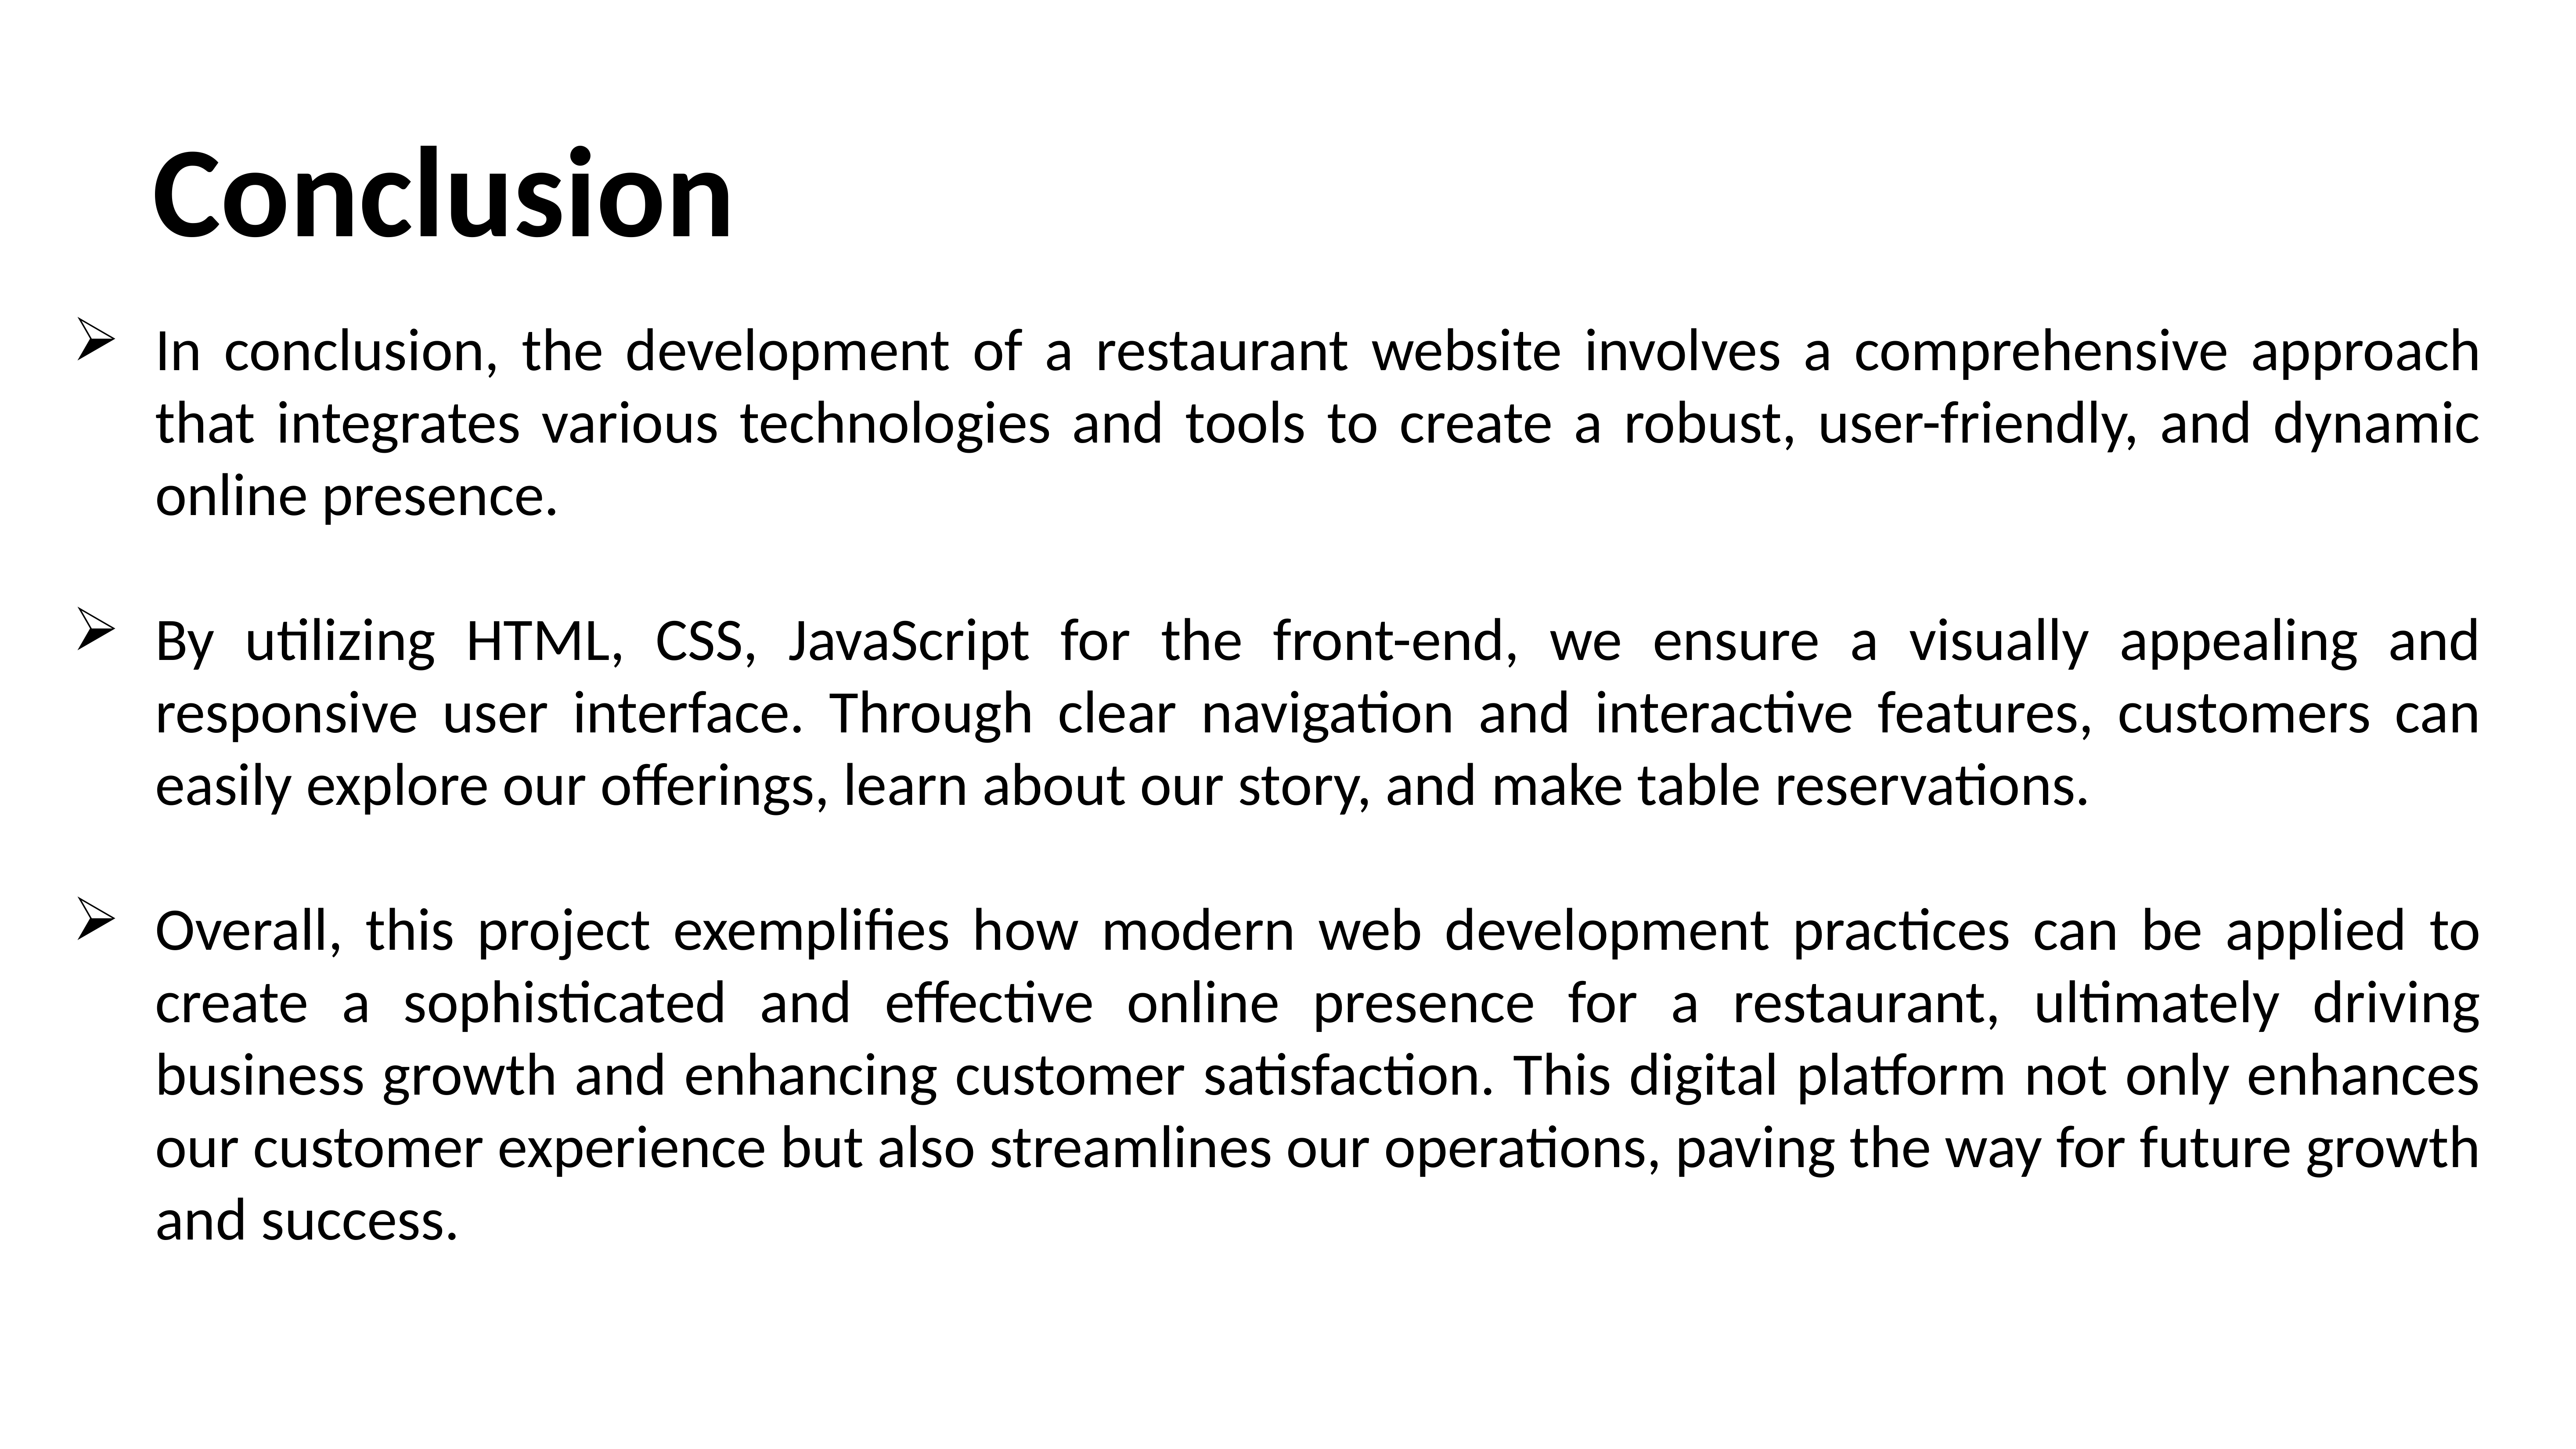

# Conclusion

In conclusion, the development of a restaurant website involves a comprehensive approach that integrates various technologies and tools to create a robust, user-friendly, and dynamic online presence.

By utilizing HTML, CSS, JavaScript for the front-end, we ensure a visually appealing and responsive user interface. Through clear navigation and interactive features, customers can easily explore our offerings, learn about our story, and make table reservations.

Overall, this project exemplifies how modern web development practices can be applied to create a sophisticated and effective online presence for a restaurant, ultimately driving business growth and enhancing customer satisfaction. This digital platform not only enhances our customer experience but also streamlines our operations, paving the way for future growth and success.